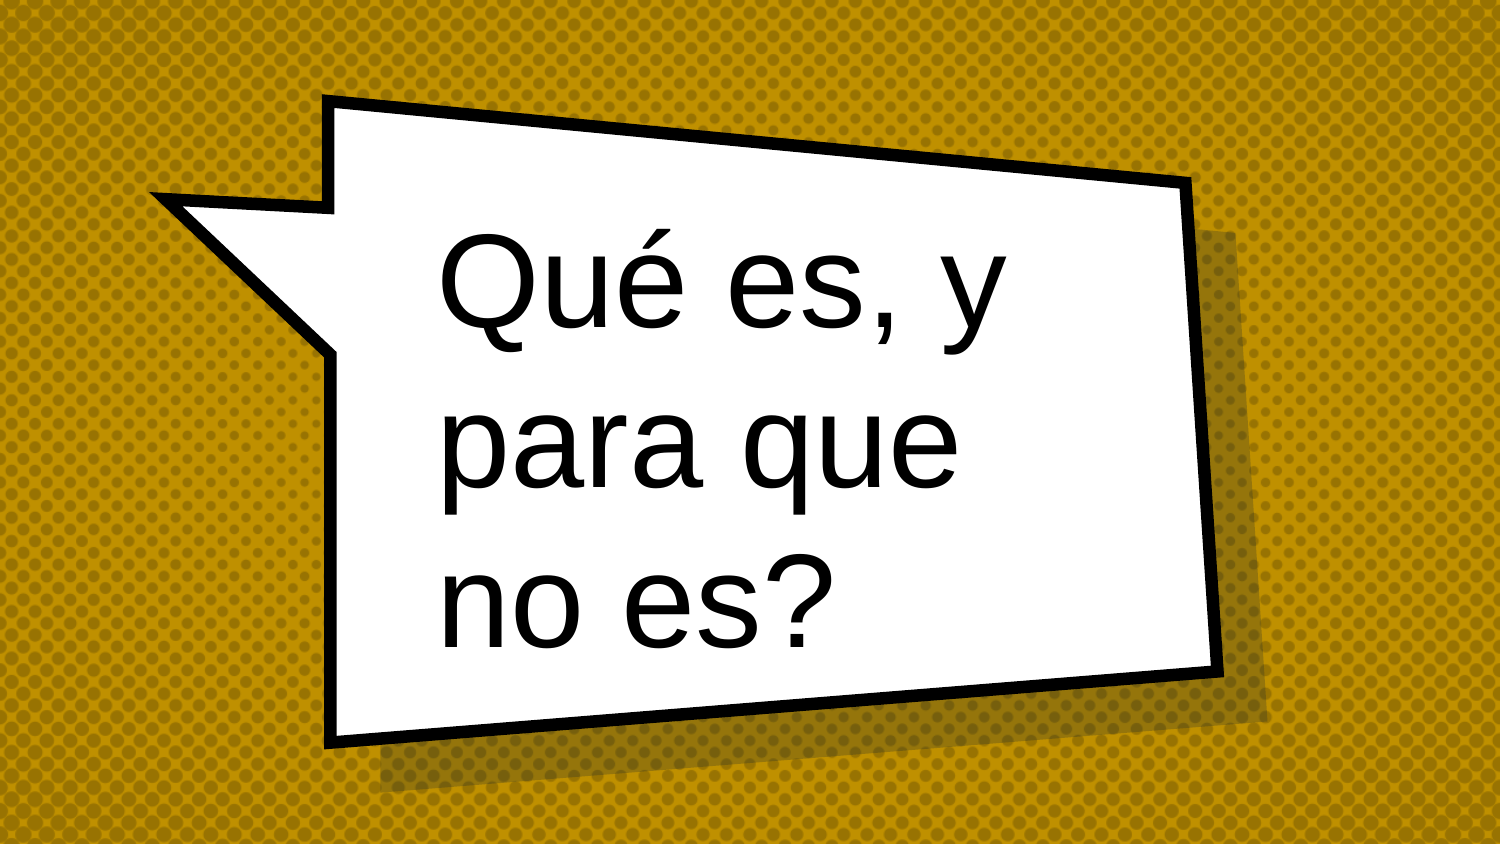

# Qué es, y para que no es?